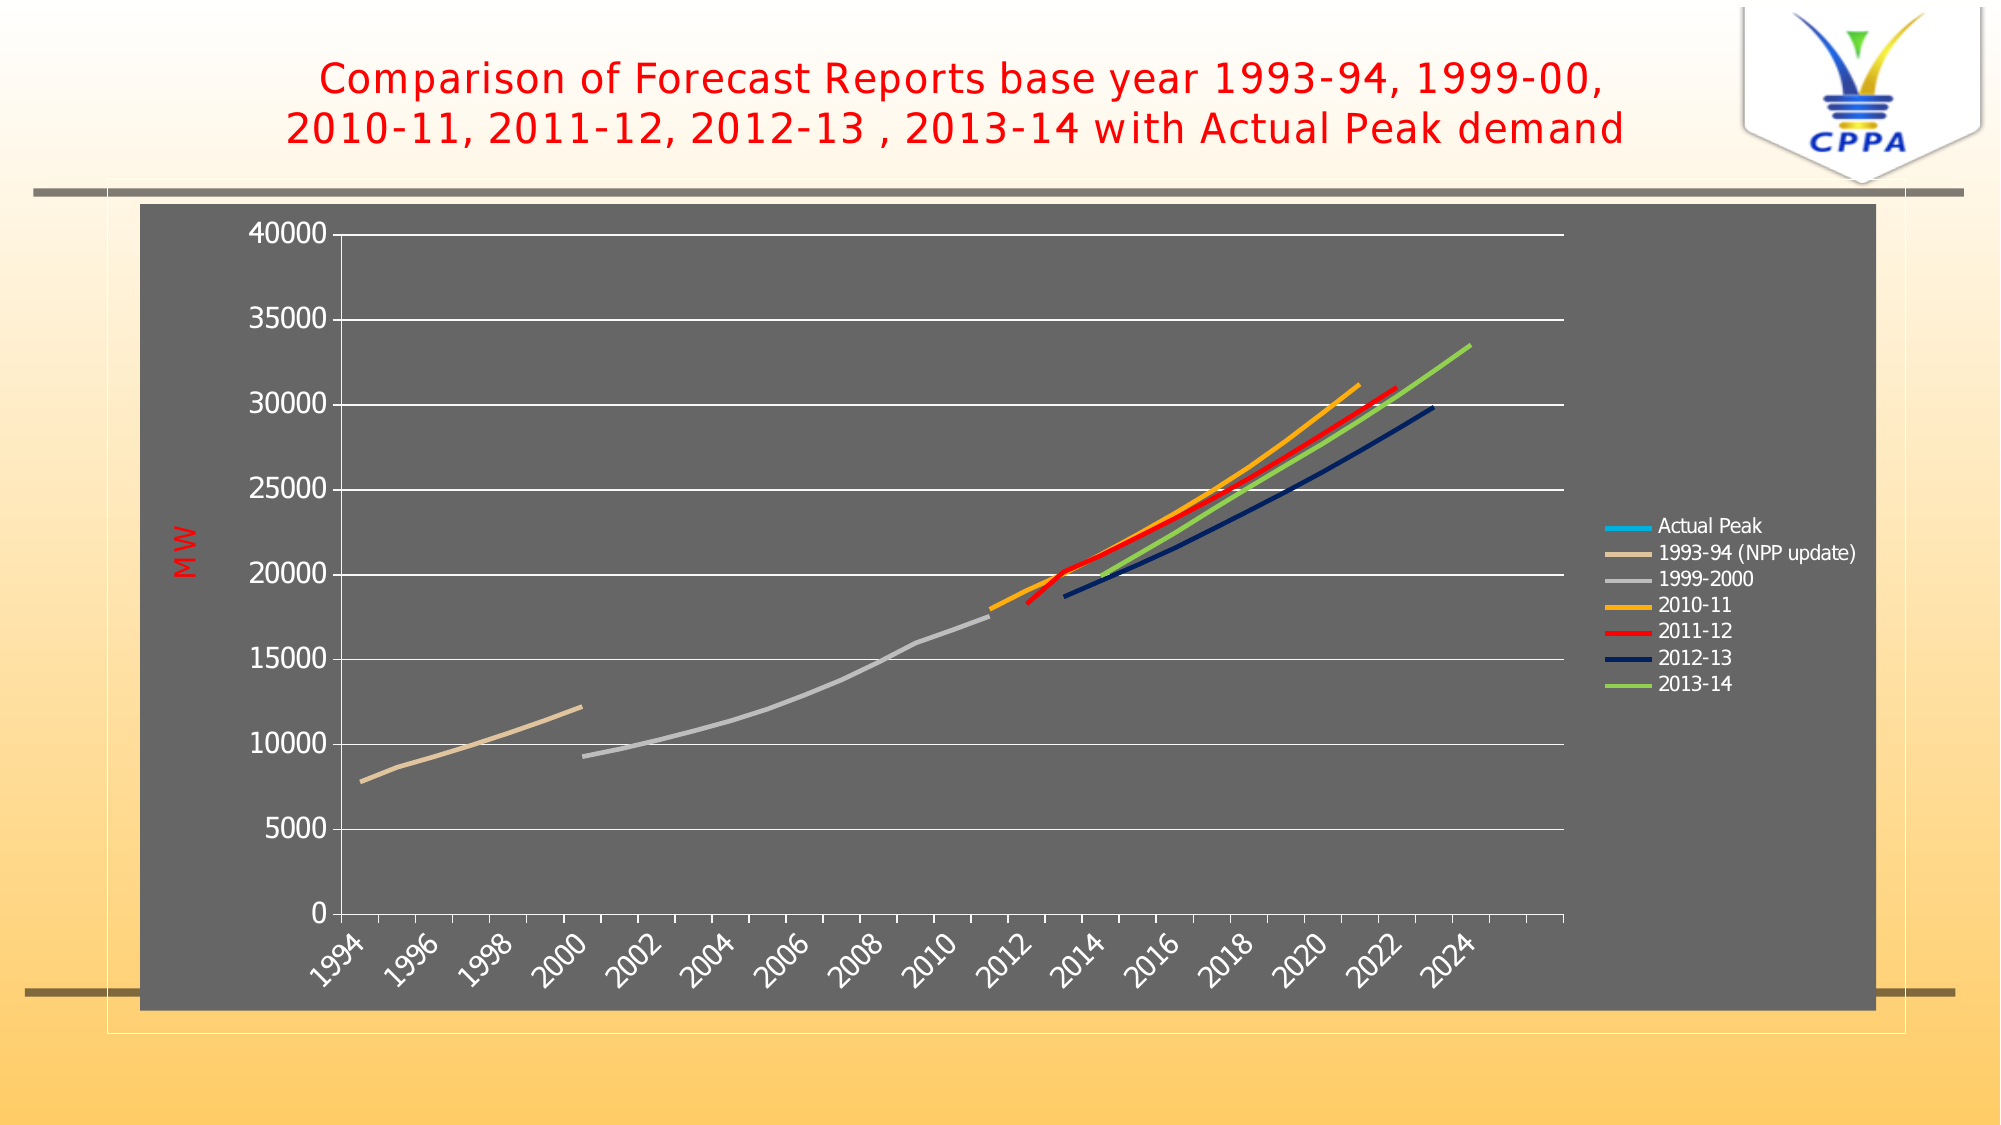

Comparison of Forecast Reports base year 1993-94, 1999-00, 2010-11, 2011-12, 2012-13 , 2013-14 with Actual Peak demand

### Chart

| Category | Actual Peak | 1993-94 (NPP update) | 1999-2000 | 2010-11 | 2011-12 | 2012-13 | 2013-14 |
|---|---|---|---|---|---|---|---|
| 1994 | 7797.0 | 7797.0 | None | None | None | None | None |
| 1995 | 7982.0 | 8666.0 | None | None | None | None | None |
| 1996 | 8008.0 | 9291.0 | None | None | None | None | None |
| 1997 | 8552.0 | 9958.0 | None | None | None | None | None |
| 1998 | 8825.0 | 10674.0 | None | None | None | None | None |
| 1999 | 9192.0 | 11433.0 | None | None | None | None | None |
| 2000 | 9289.0 | 12240.0 | 9289.0 | None | None | None | None |
| 2001 | 9718.0 | None | 9736.0 | None | None | None | None |
| 2002 | 10109.0 | None | 10243.0 | None | None | None | None |
| 2003 | 10484.0 | None | 10799.0 | None | None | None | None |
| 2004 | 11078.0 | None | 11398.0 | None | None | None | None |
| 2005 | 12035.0 | None | 12087.0 | None | None | None | None |
| 2006 | 13212.0 | None | 12916.0 | None | None | None | None |
| 2007 | 15138.0 | None | 13808.0 | None | None | None | None |
| 2008 | 16838.0 | None | 14851.0 | None | None | None | None |
| 2009 | 17252.0 | None | 15981.0 | None | None | None | None |
| 2010 | 17847.0 | None | 16750.028636021103 | None | None | None | None |
| 2011 | 17901.0 | None | 17556.064032759336 | 17963.0 | None | None | None |
| 2012 | 18280.0 | None | None | 19074.0 | 18280.0 | None | None |
| 2013 | 18227.0 | None | None | 20059.0 | 20171.0 | 18697.0 | None |
| 2014 | 19926.0 | None | None | 21194.0 | 21129.0 | 19641.0 | 19926.0 |
| 2015 | 21031.227 | None | None | 22379.0 | 22212.0 | 20583.0 | 21189.0 |
| 2016 | 22558.9218 | None | None | 23615.0 | 23313.0 | 21575.0 | 22457.0 |
| 2017 | None | None | None | 24926.0 | 24453.0 | 22662.0 | 23816.0 |
| 2018 | None | None | None | 26330.0 | 25667.0 | 23764.0 | 25140.0 |
| 2019 | None | None | None | 27876.0 | 26948.0 | 24887.0 | 26439.0 |
| 2020 | None | None | None | 29531.0 | 28290.0 | 26054.0 | 27725.0 |
| 2021 | None | None | None | 31224.0 | 29649.0 | 27289.0 | 29082.0 |
| 2022 | None | None | None | None | 31038.0 | 28563.0 | 30503.0 |
| 2023 | None | None | None | None | None | 29873.0 | 32000.0 |
| 2024 | None | None | None | None | None | None | 33535.0 |
| 2025 | None | None | None | None | None | None | None |